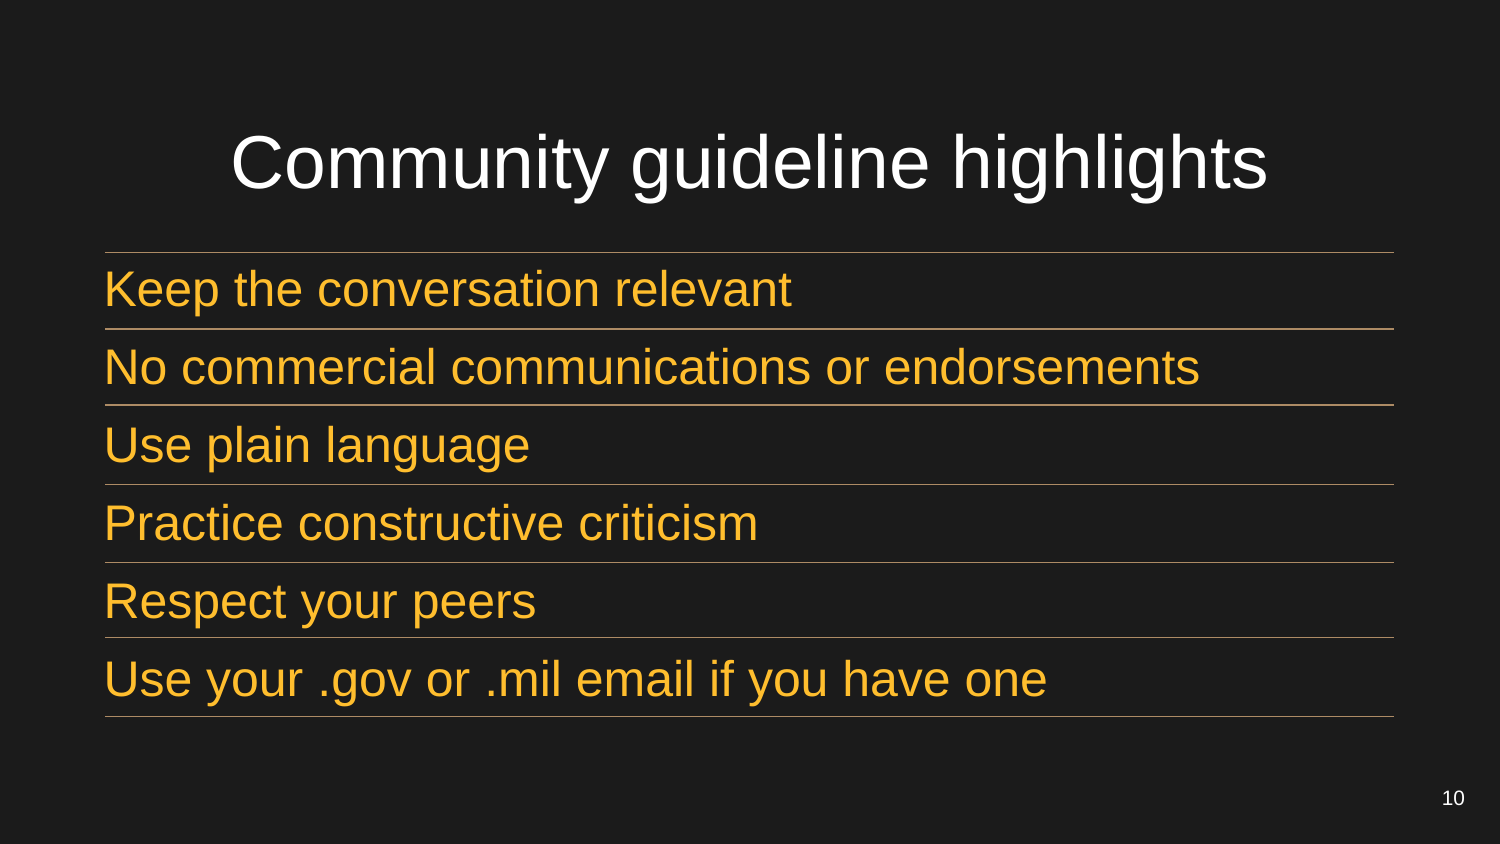

# Community guideline highlights
Keep the conversation relevant
No commercial communications or endorsements
Use plain language
Practice constructive criticism
Respect your peers
Use your .gov or .mil email if you have one
10